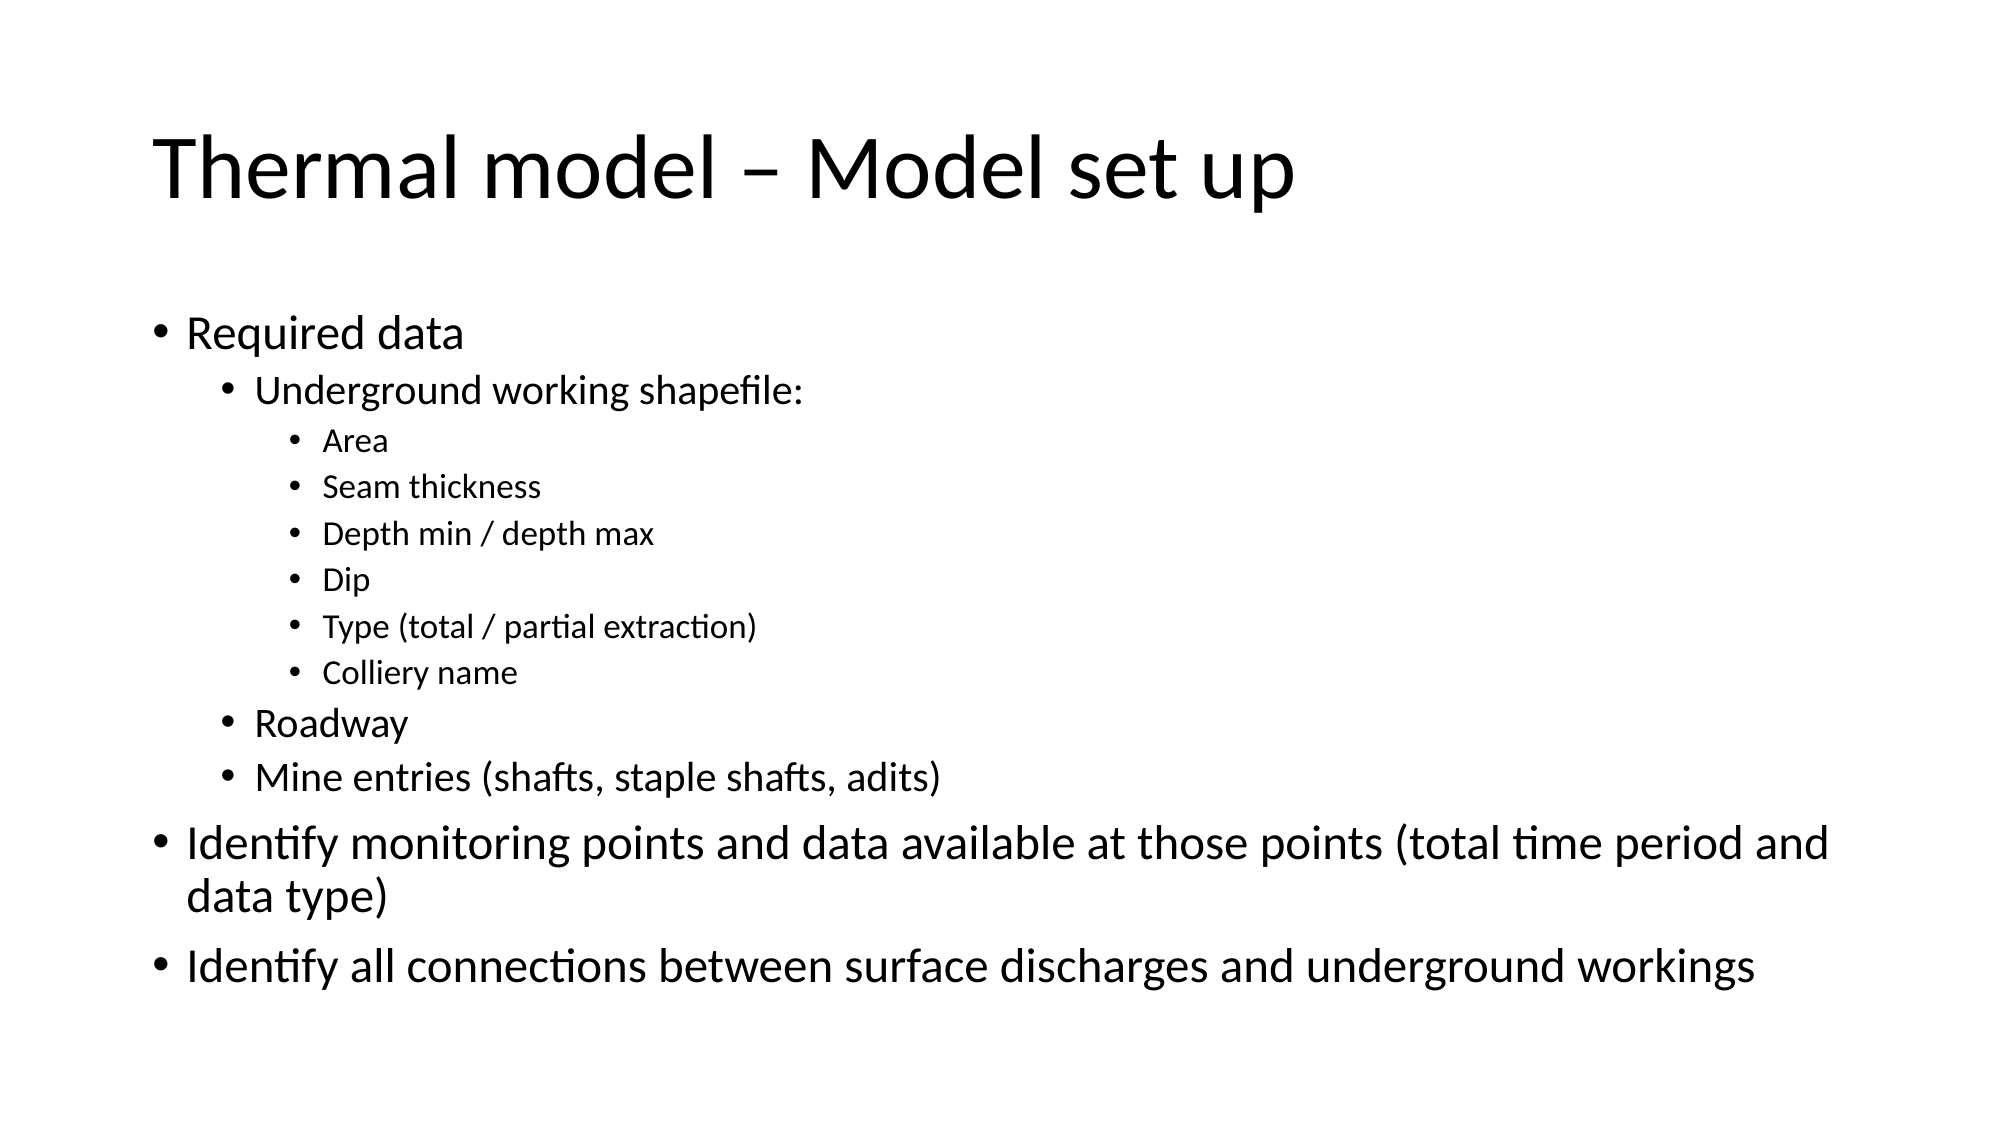

# Thermal model – Model set up
Required data
Underground working shapefile:
Area
Seam thickness
Depth min / depth max
Dip
Type (total / partial extraction)
Colliery name
Roadway
Mine entries (shafts, staple shafts, adits)
Identify monitoring points and data available at those points (total time period and data type)
Identify all connections between surface discharges and underground workings